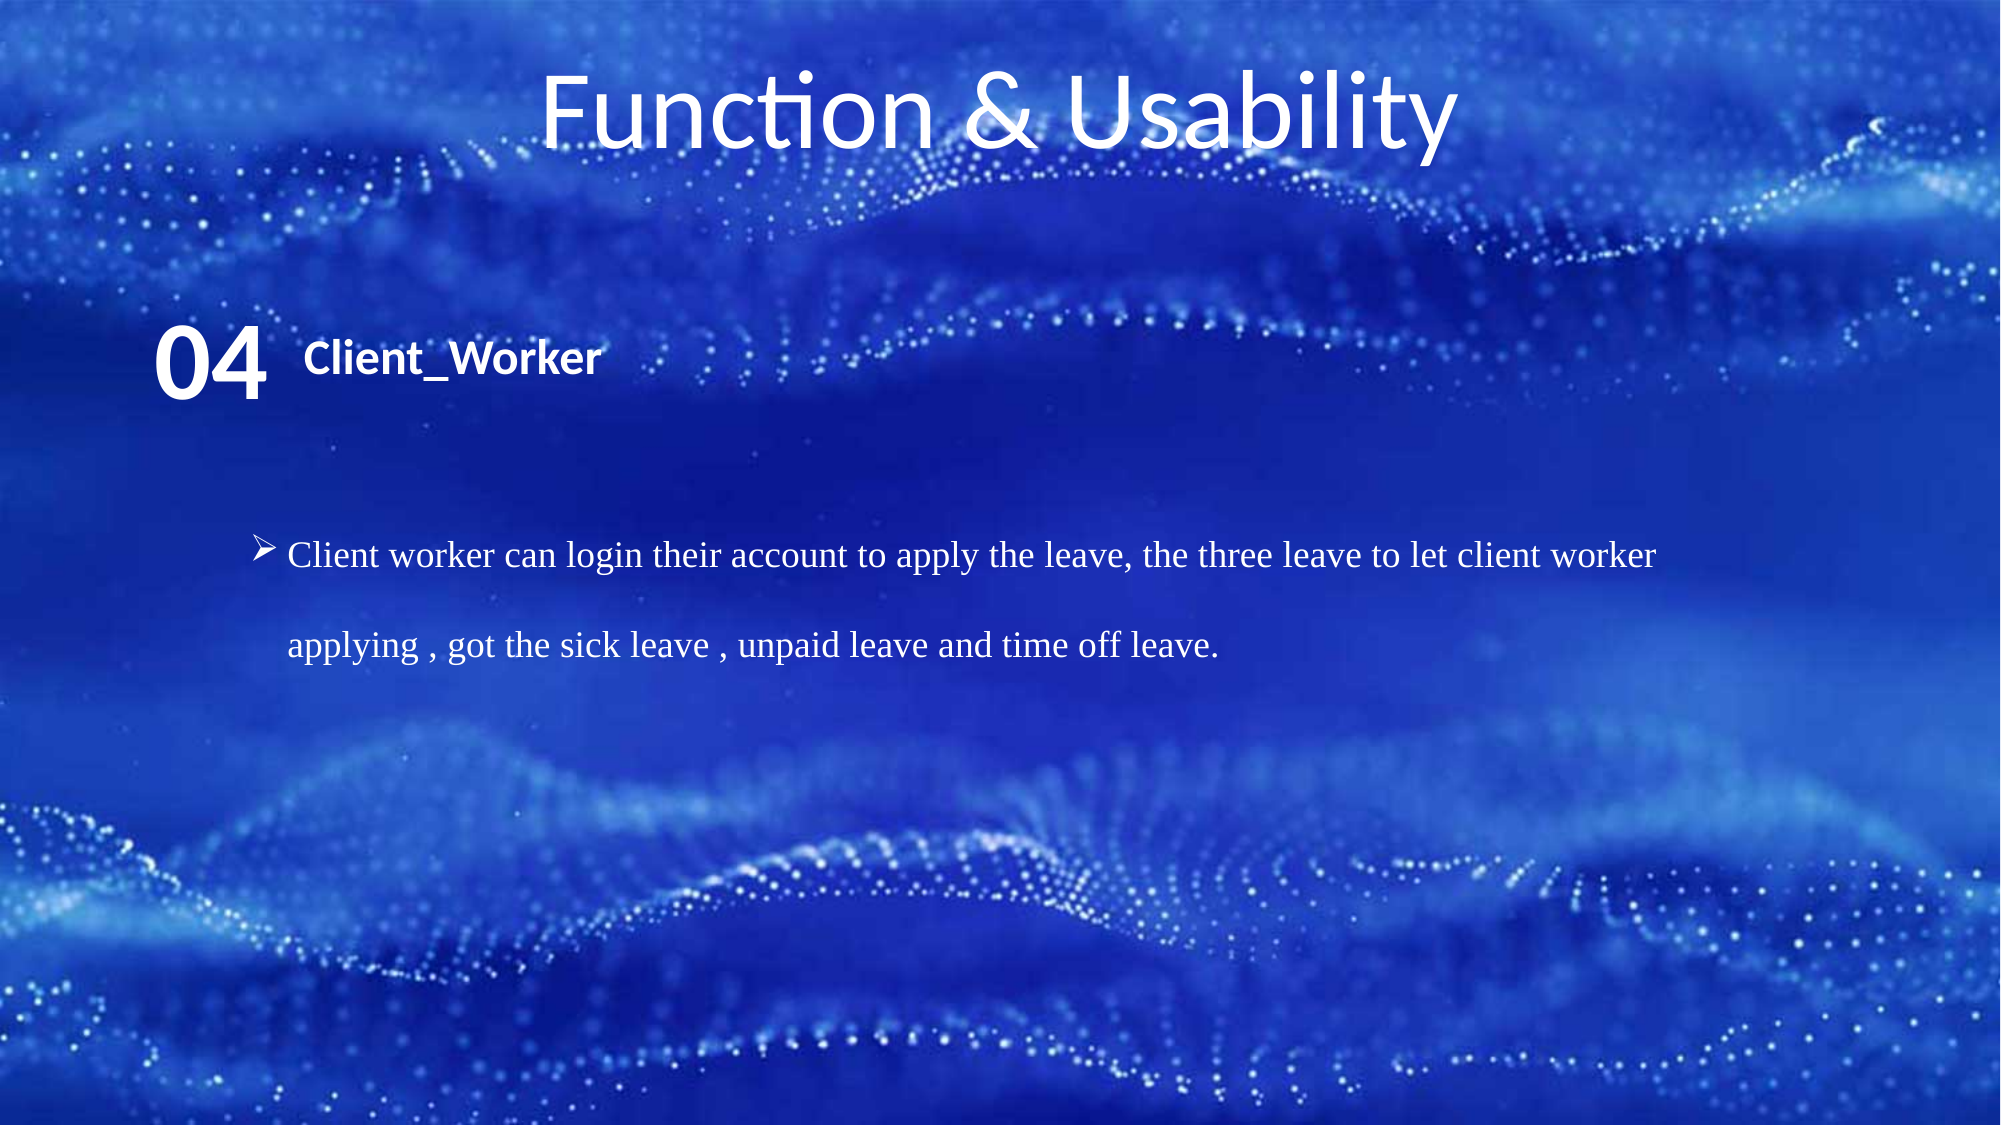

Function & Usability
04
Client_Worker
Client worker can login their account to apply the leave, the three leave to let client worker applying , got the sick leave , unpaid leave and time off leave.